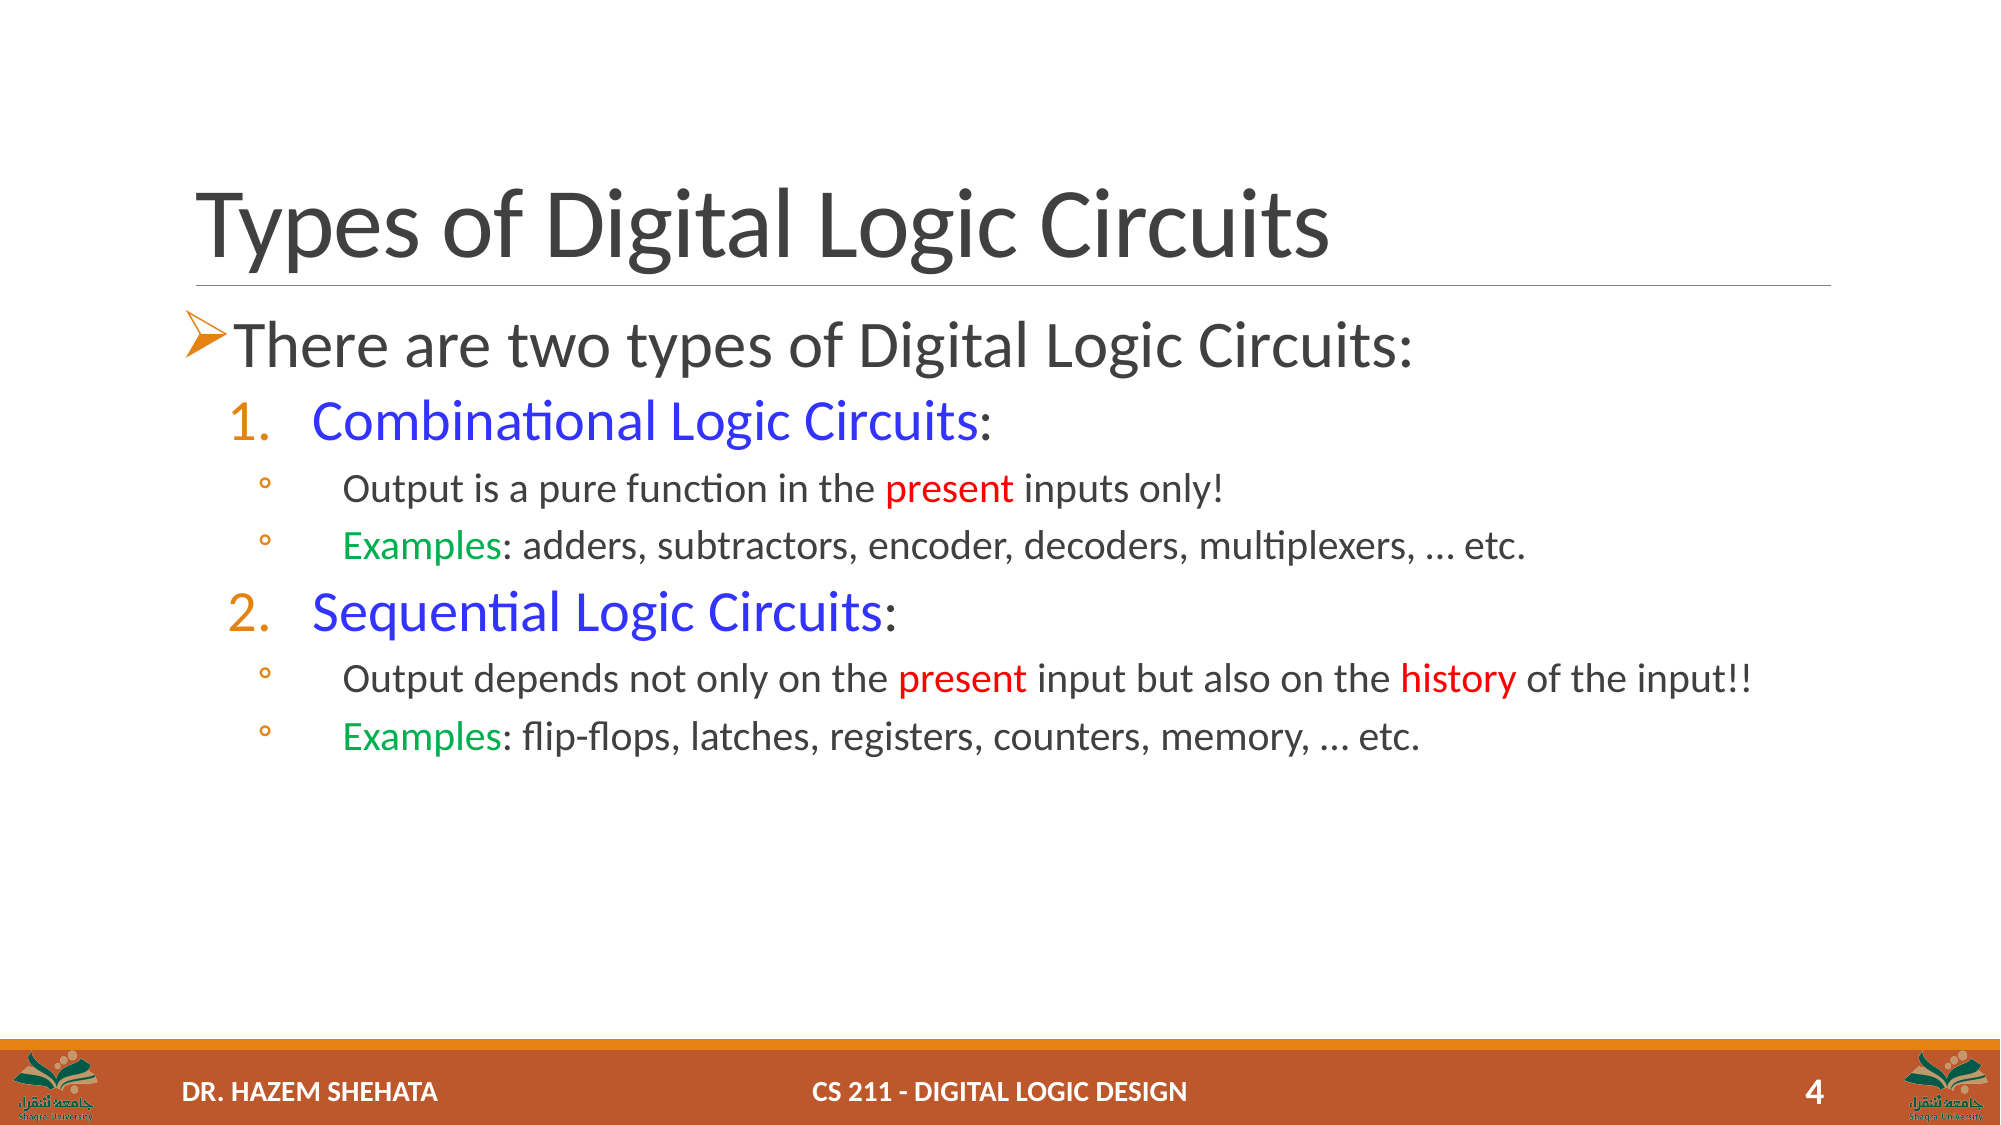

# Types of Digital Logic Circuits
There are two types of Digital Logic Circuits:
Combinational Logic Circuits:
Output is a pure function in the present inputs only!
Examples: adders, subtractors, encoder, decoders, multiplexers, … etc.
Sequential Logic Circuits:
Output depends not only on the present input but also on the history of the input!!
Examples: flip-flops, latches, registers, counters, memory, … etc.
CS 211 - Digital Logic Design
4